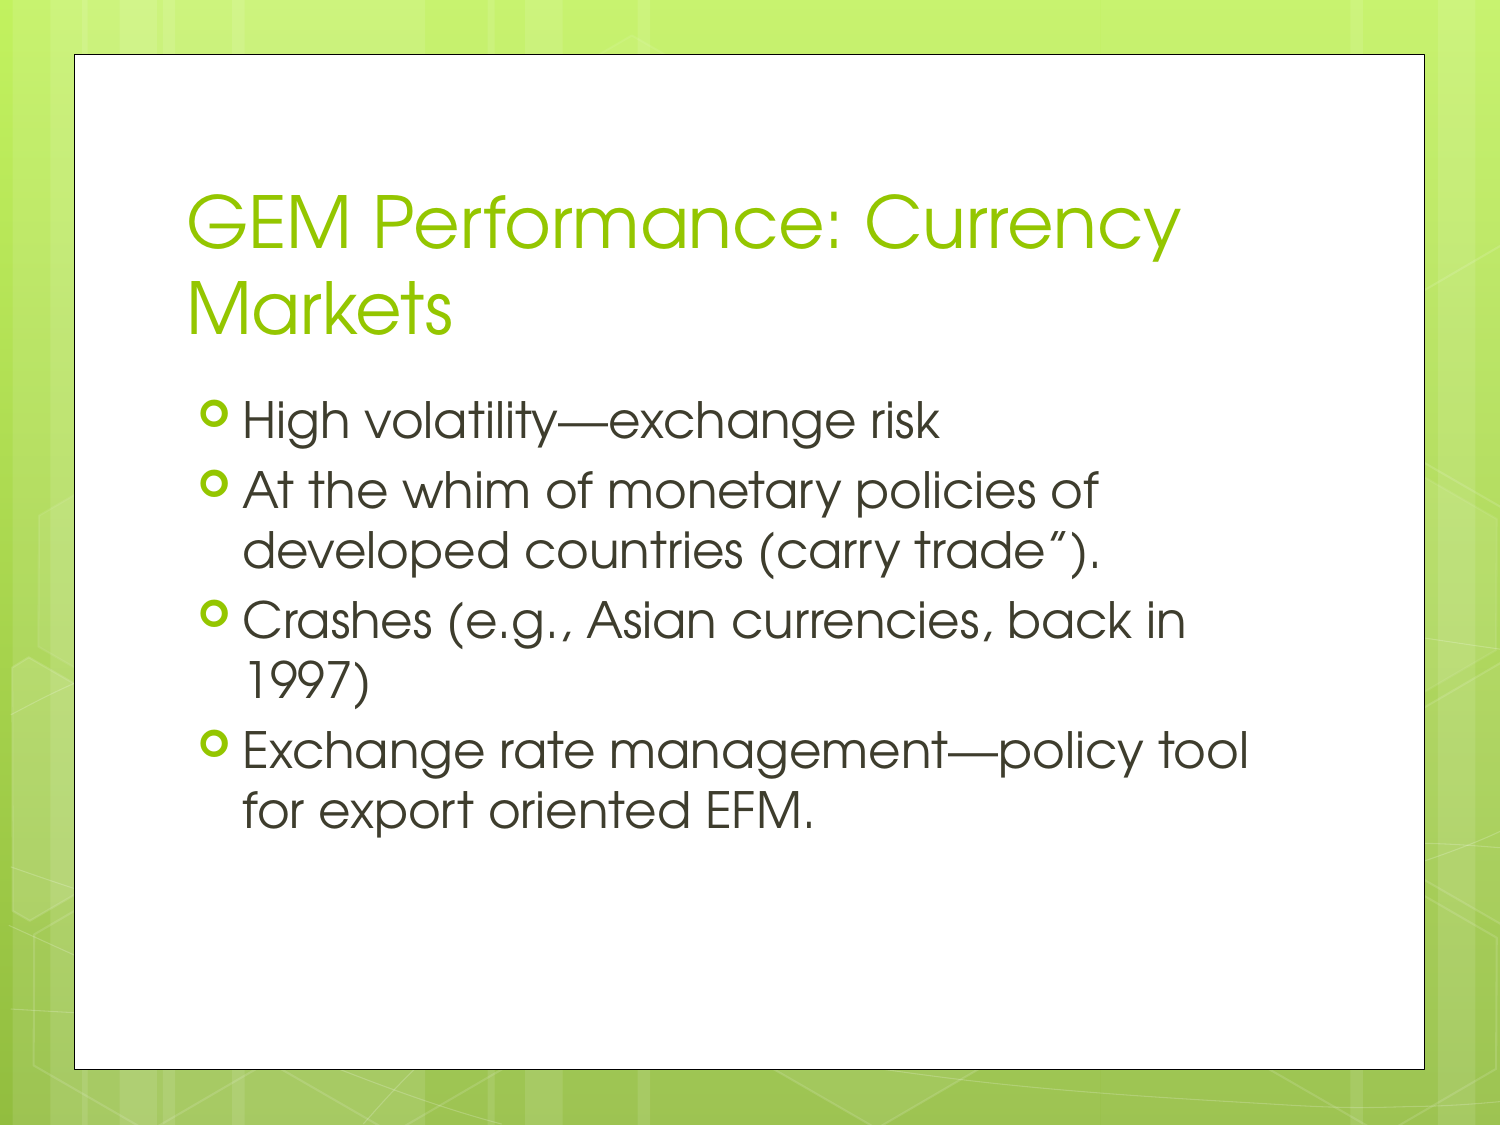

# GEM Performance: Currency Markets
High volatility—exchange risk
At the whim of monetary policies of developed countries (carry trade”).
Crashes (e.g., Asian currencies, back in 1997)
Exchange rate management—policy tool for export oriented EFM.